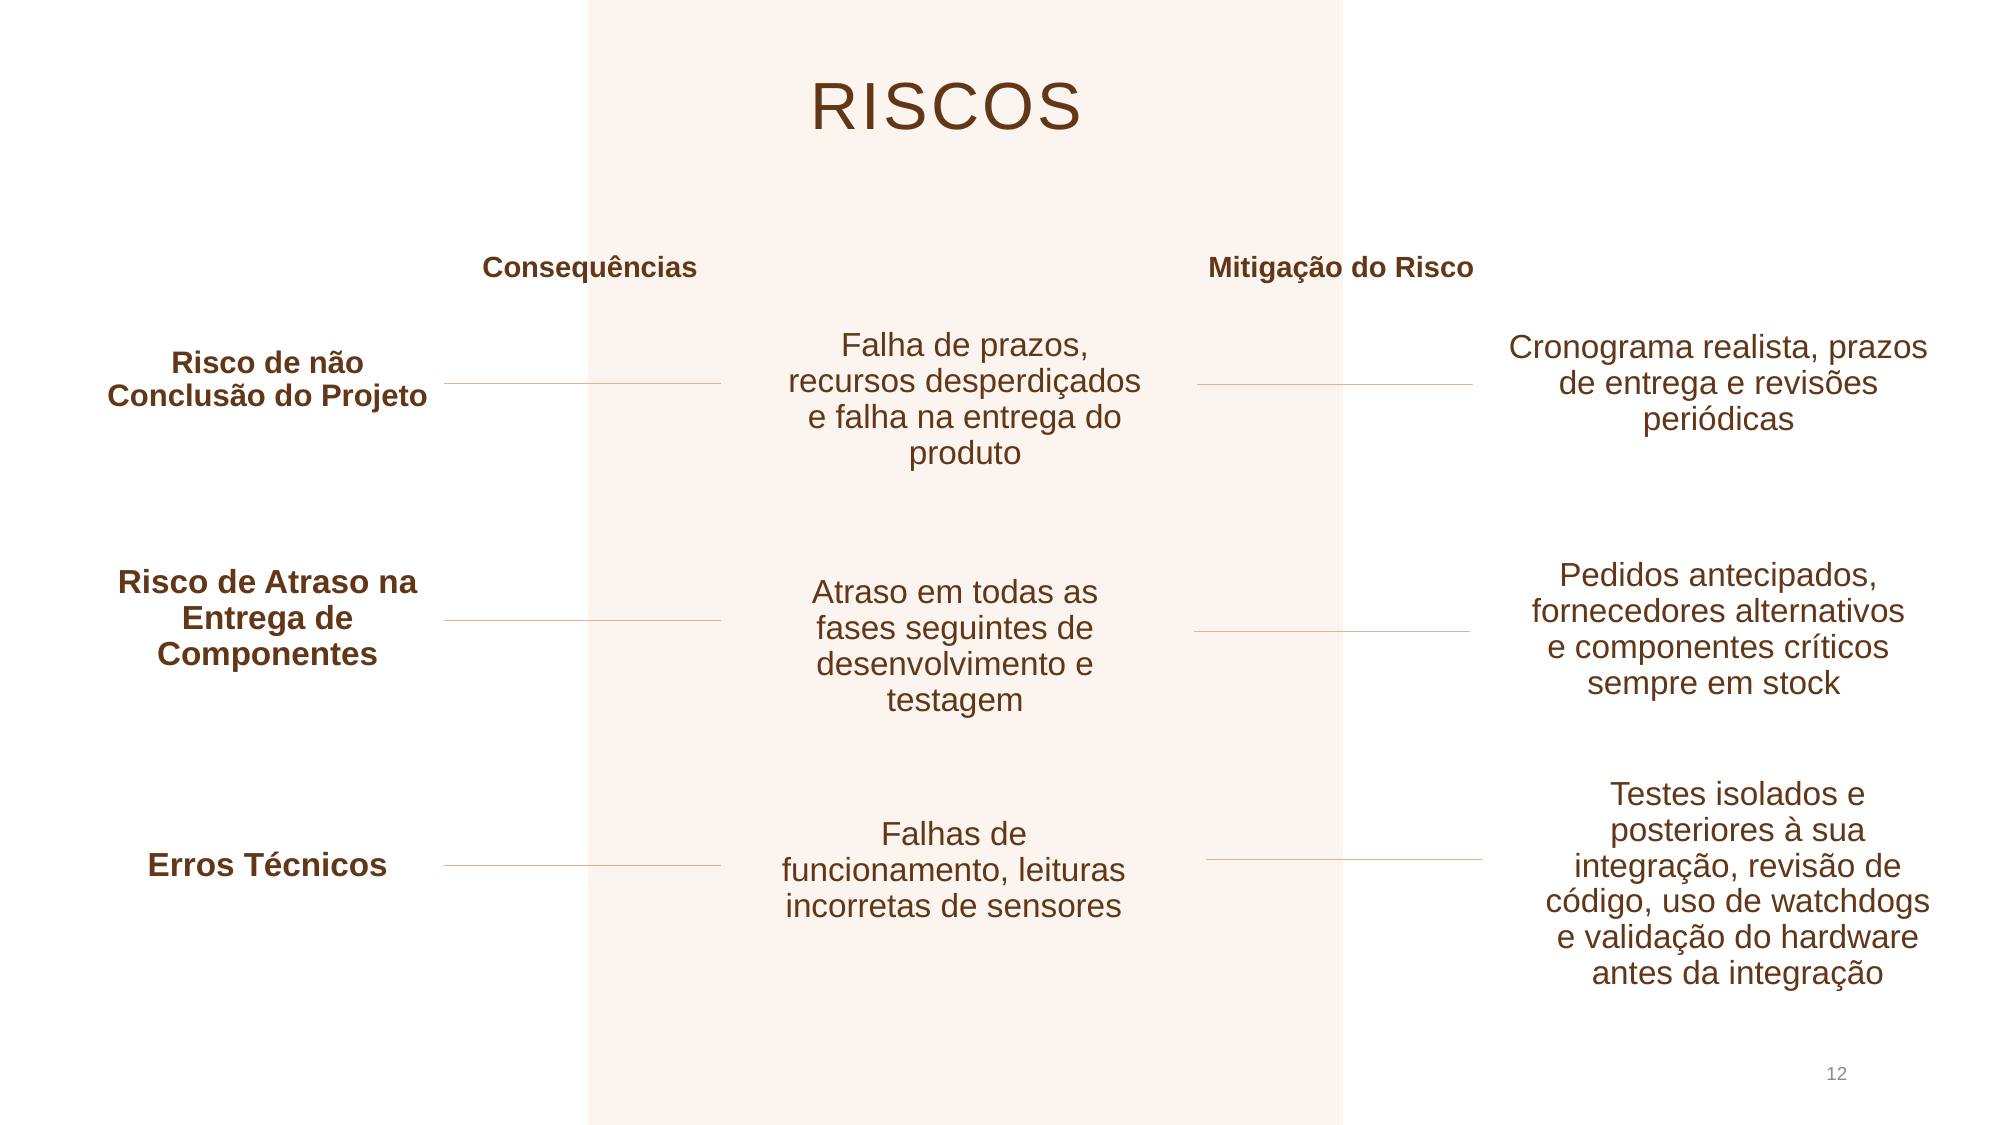

RISCOS
Consequências
Mitigação do Risco
Falha de prazos, recursos desperdiçados e falha na entrega do produto

Cronograma realista, prazos de entrega e revisões periódicas

Risco de não Conclusão do Projeto
Risco de Atraso na Entrega de Componentes
Pedidos antecipados, fornecedores alternativos e componentes críticos sempre em stock

Atraso em todas as fases seguintes de desenvolvimento e testagem

Testes isolados e posteriores à sua integração, revisão de código, uso de watchdogs e validação do hardware antes da integração

Falhas de funcionamento, leituras incorretas de sensores

Erros Técnicos
12